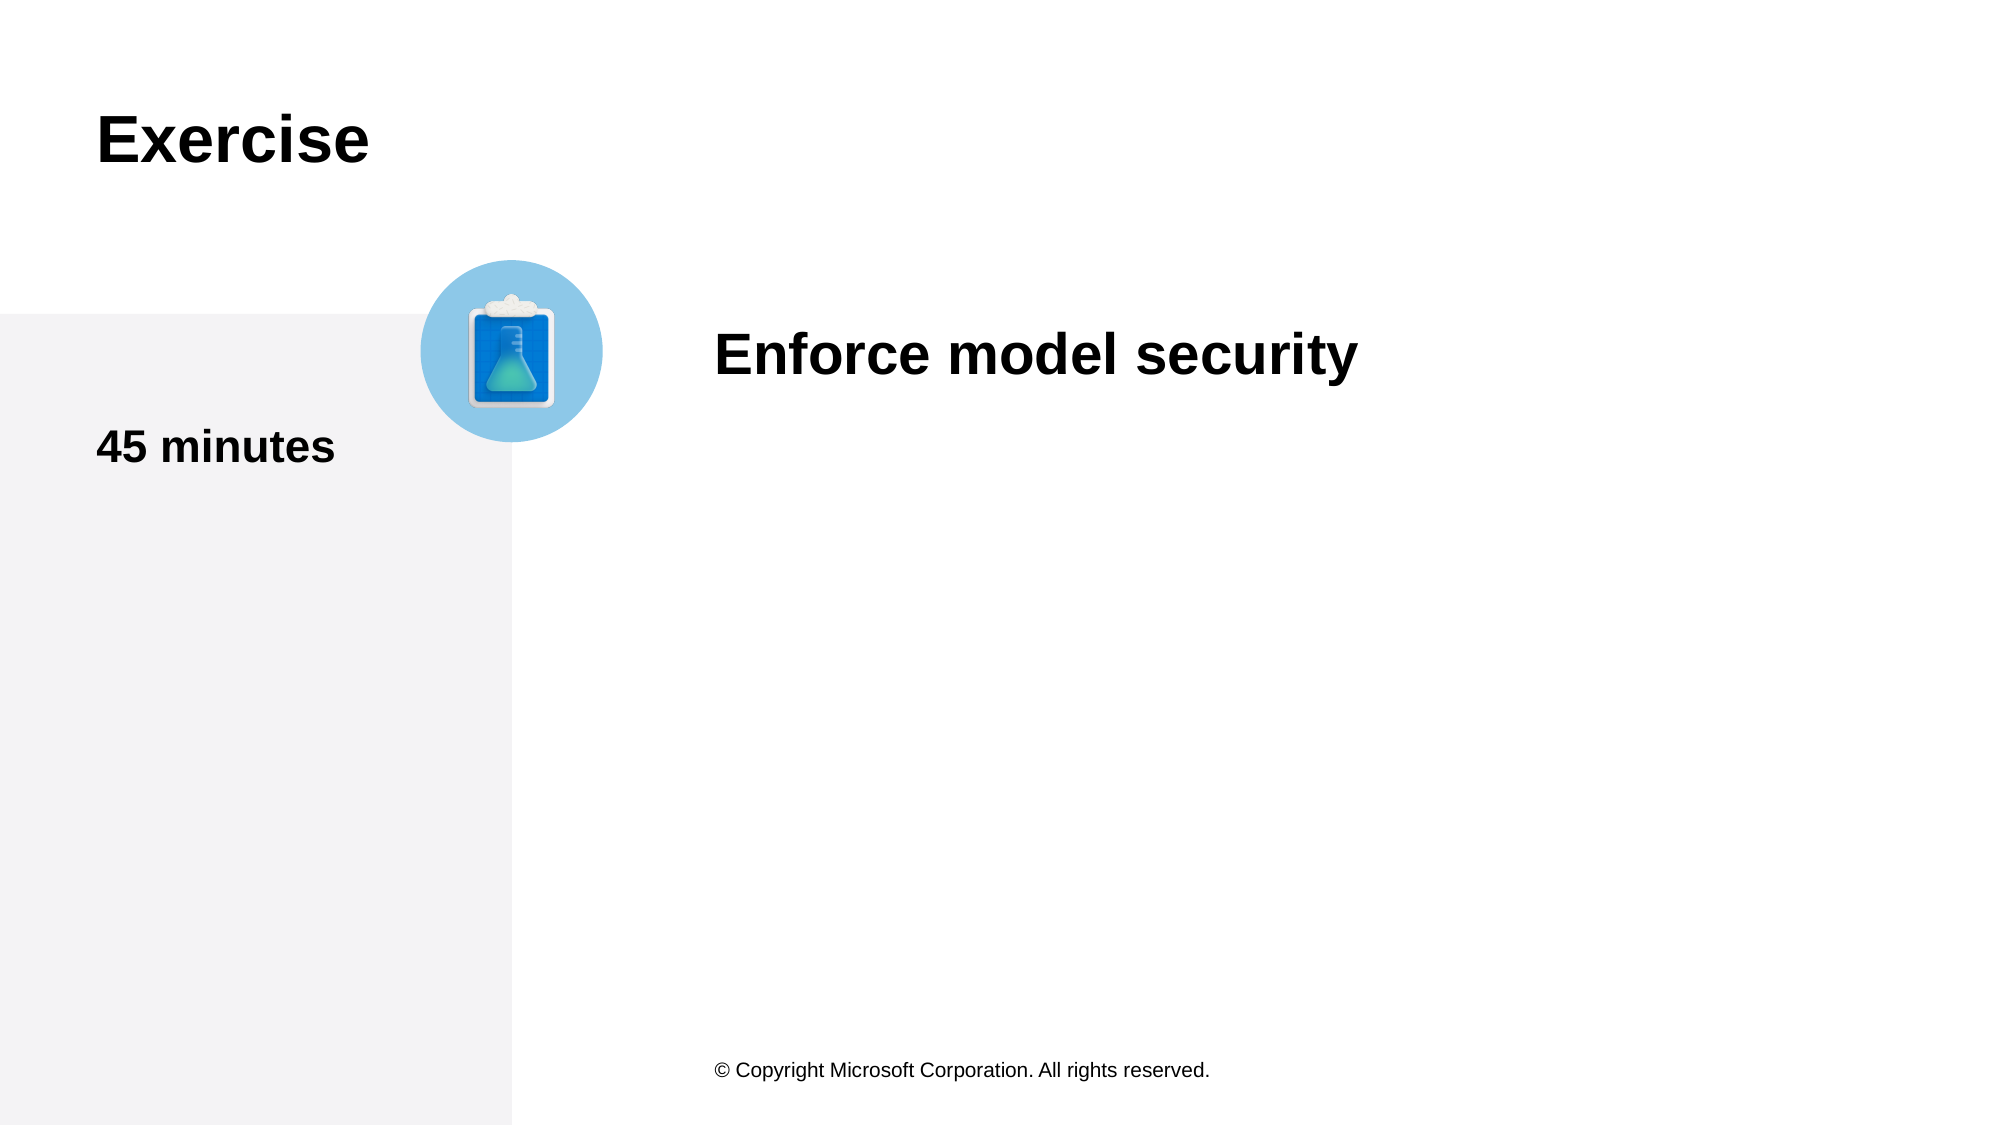

# Exercise
Enforce model security
45 minutes